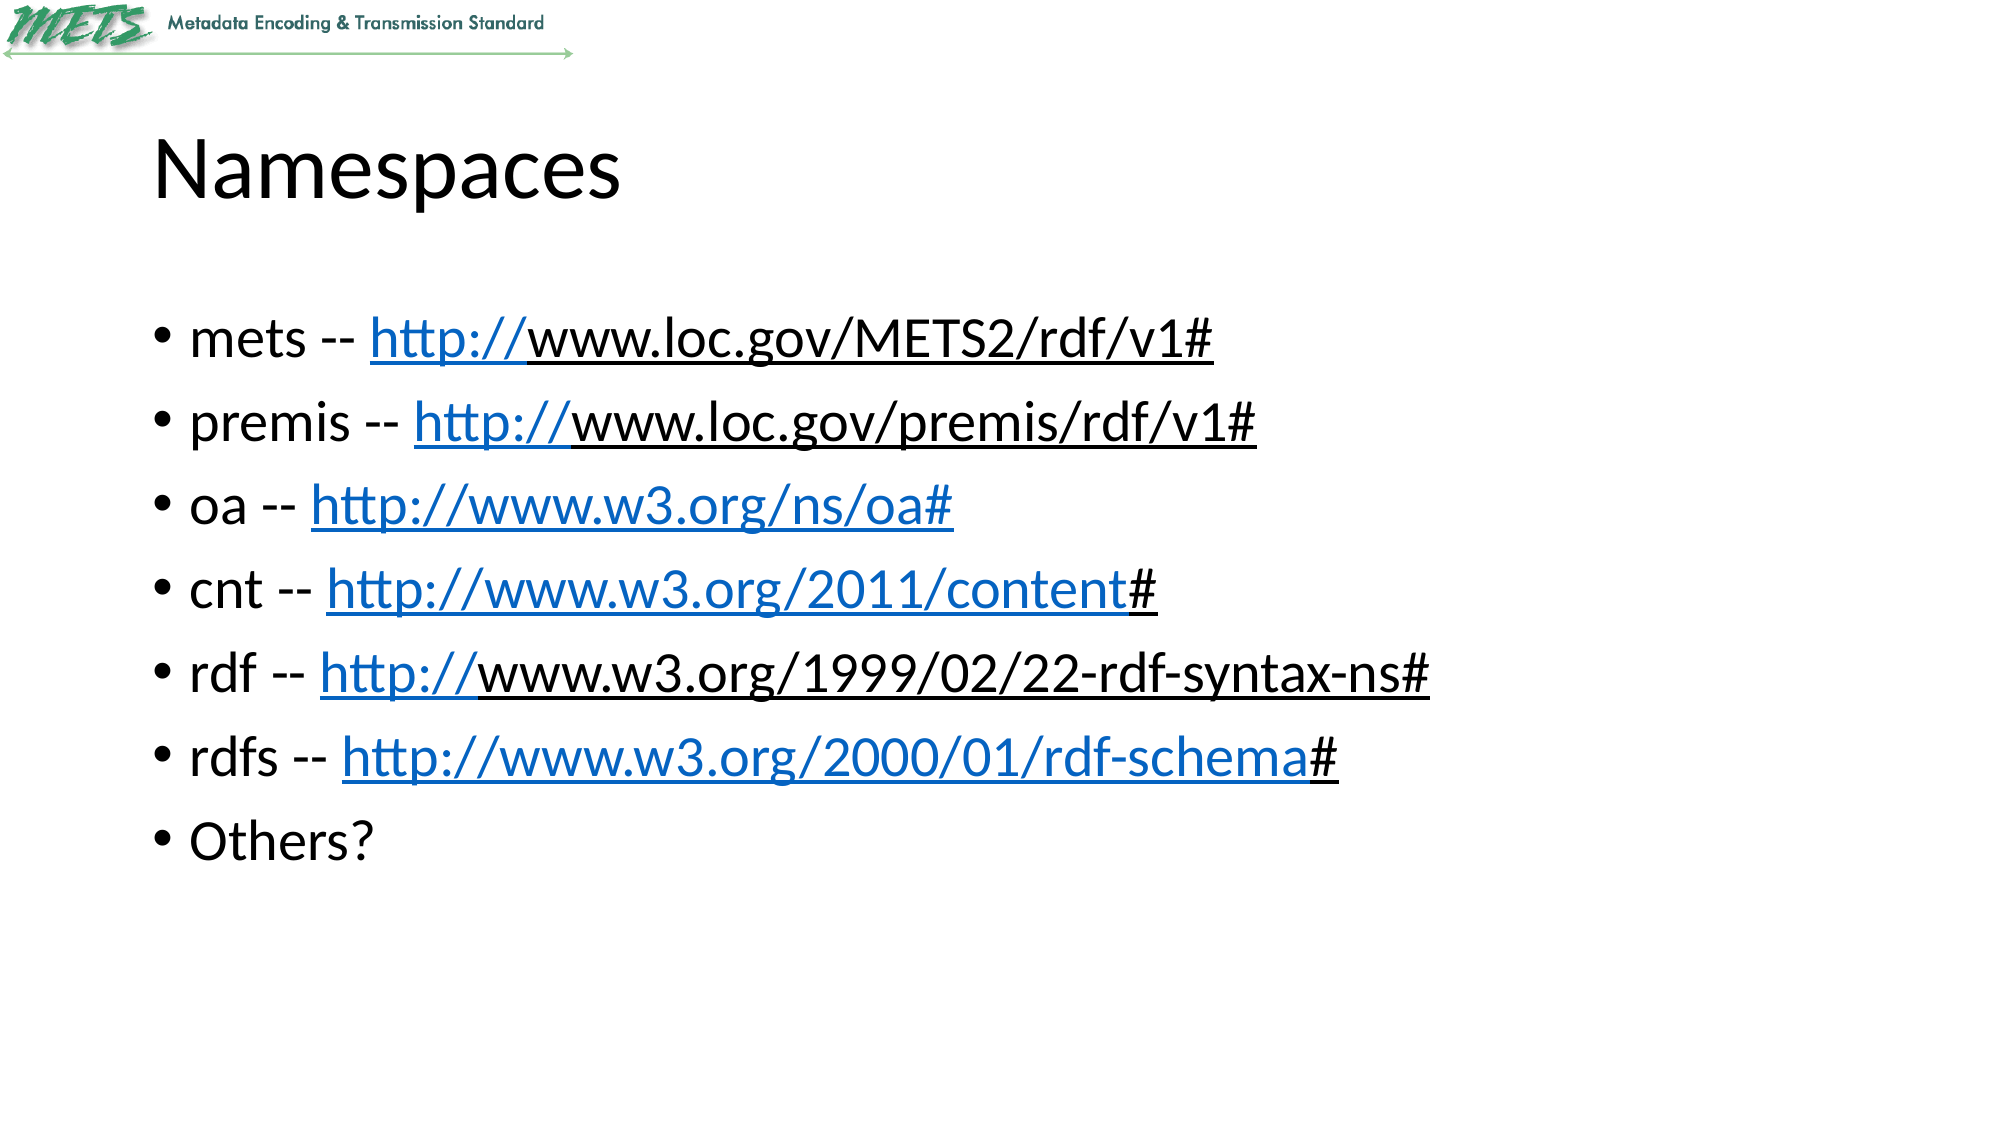

# Namespaces
mets -- http://www.loc.gov/METS2/rdf/v1#
premis -- http://www.loc.gov/premis/rdf/v1#
oa -- http://www.w3.org/ns/oa#
cnt -- http://www.w3.org/2011/content#
rdf -- http://www.w3.org/1999/02/22-rdf-syntax-ns#
rdfs -- http://www.w3.org/2000/01/rdf-schema#
Others?